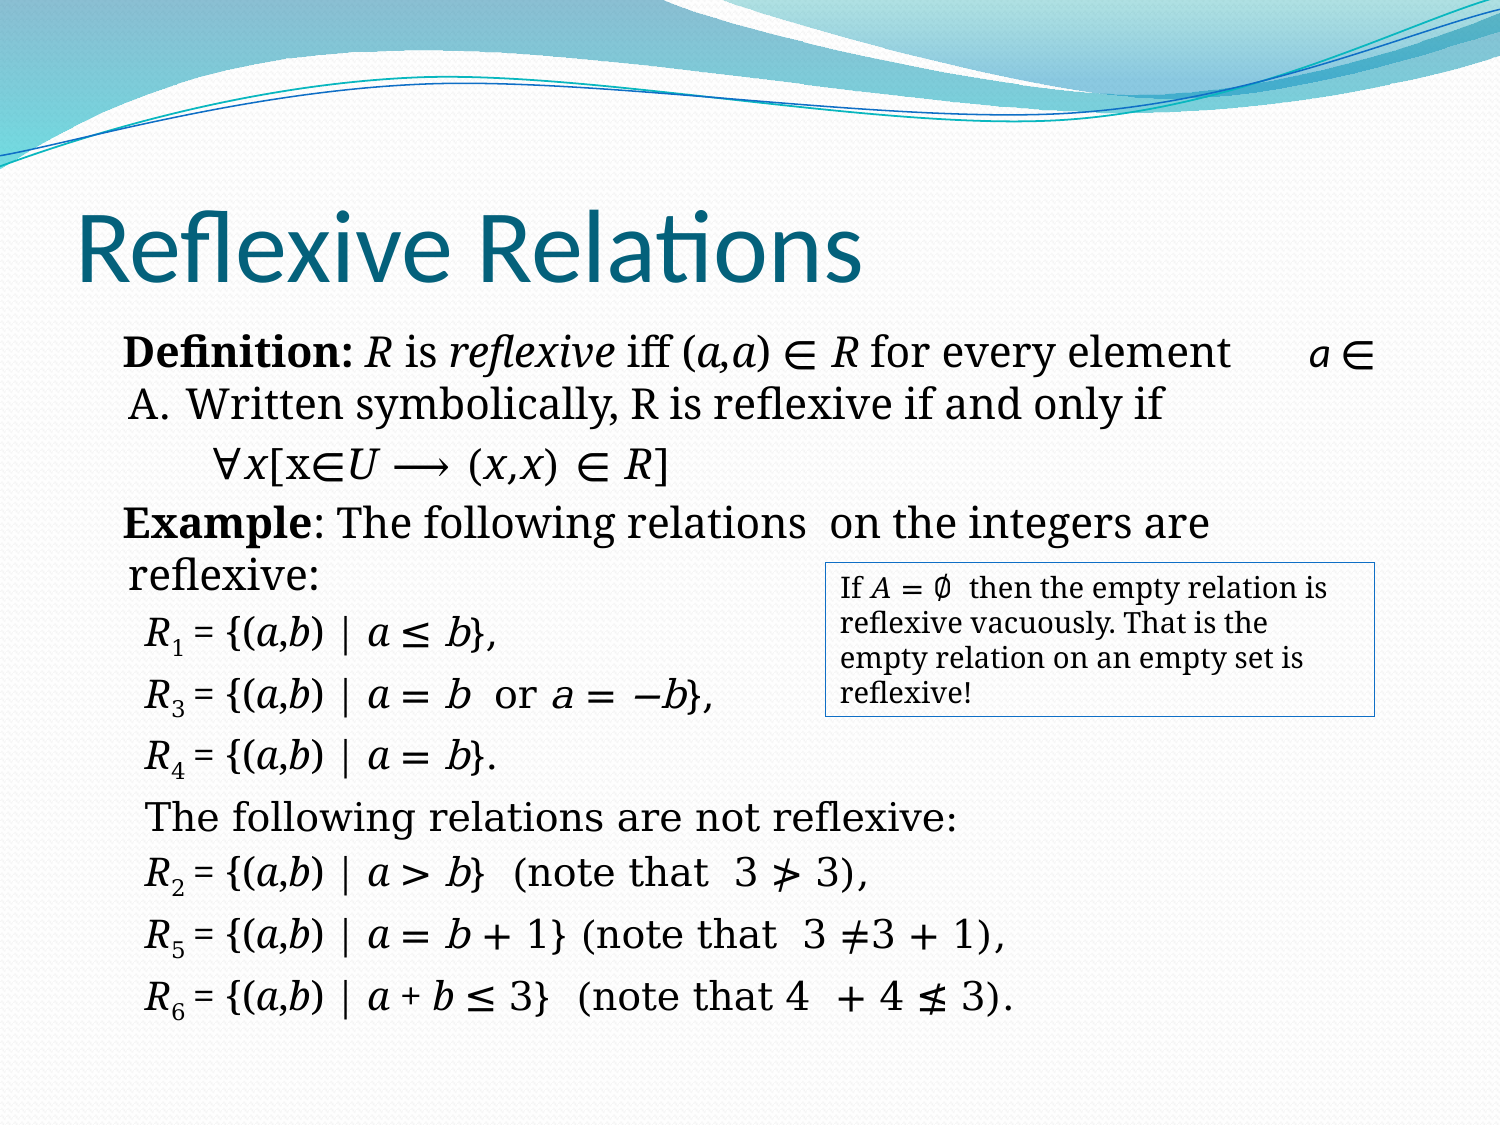

# Reflexive Relations
   Definition: R is reflexive iff (a,a) ∊ R for every element       a ∊ A. Written symbolically, R is reflexive if and only if
           ∀x[x∊U ⟶ (x,x) ∊ R]
   Example: The following relations  on the integers are reflexive:
R1 = {(a,b) | a ≤ b},
R3 = {(a,b) | a = b  or a = −b},
R4 = {(a,b) | a = b}.
The following relations are not reflexive:
R2 = {(a,b) | a > b}  (note that  3 ≯ 3),
R5 = {(a,b) | a = b + 1} (note that  3 ≠3 + 1),
R6 = {(a,b) | a + b ≤ 3}  (note that 4  + 4 ≰ 3).

If A = ∅  then the empty relation is reflexive vacuously. That is the empty relation on an empty set is reflexive!